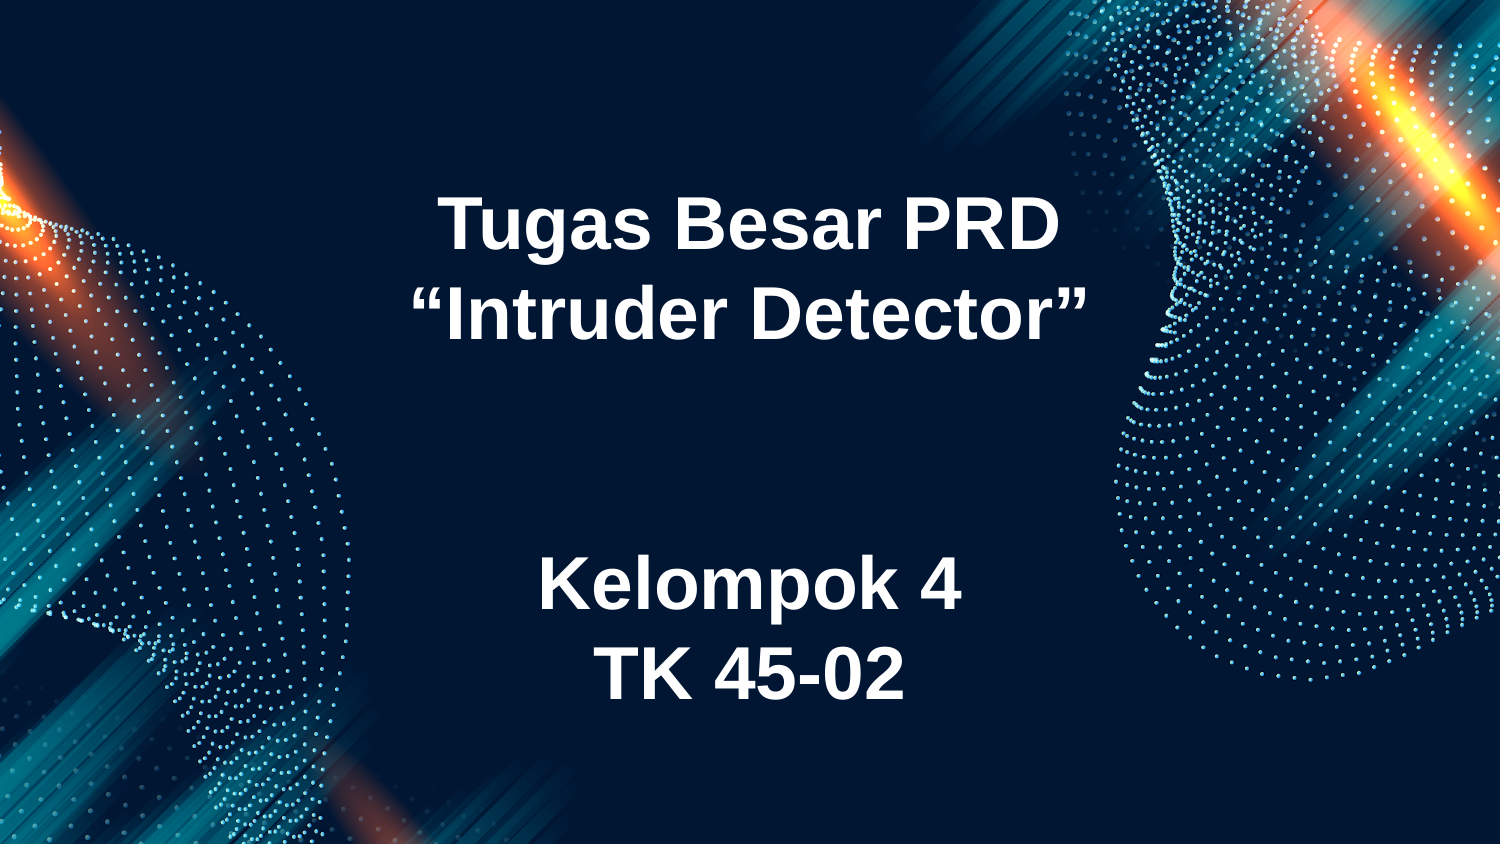

# Tugas Besar PRD
“Intruder Detector”

Kelompok 4
TK 45-02